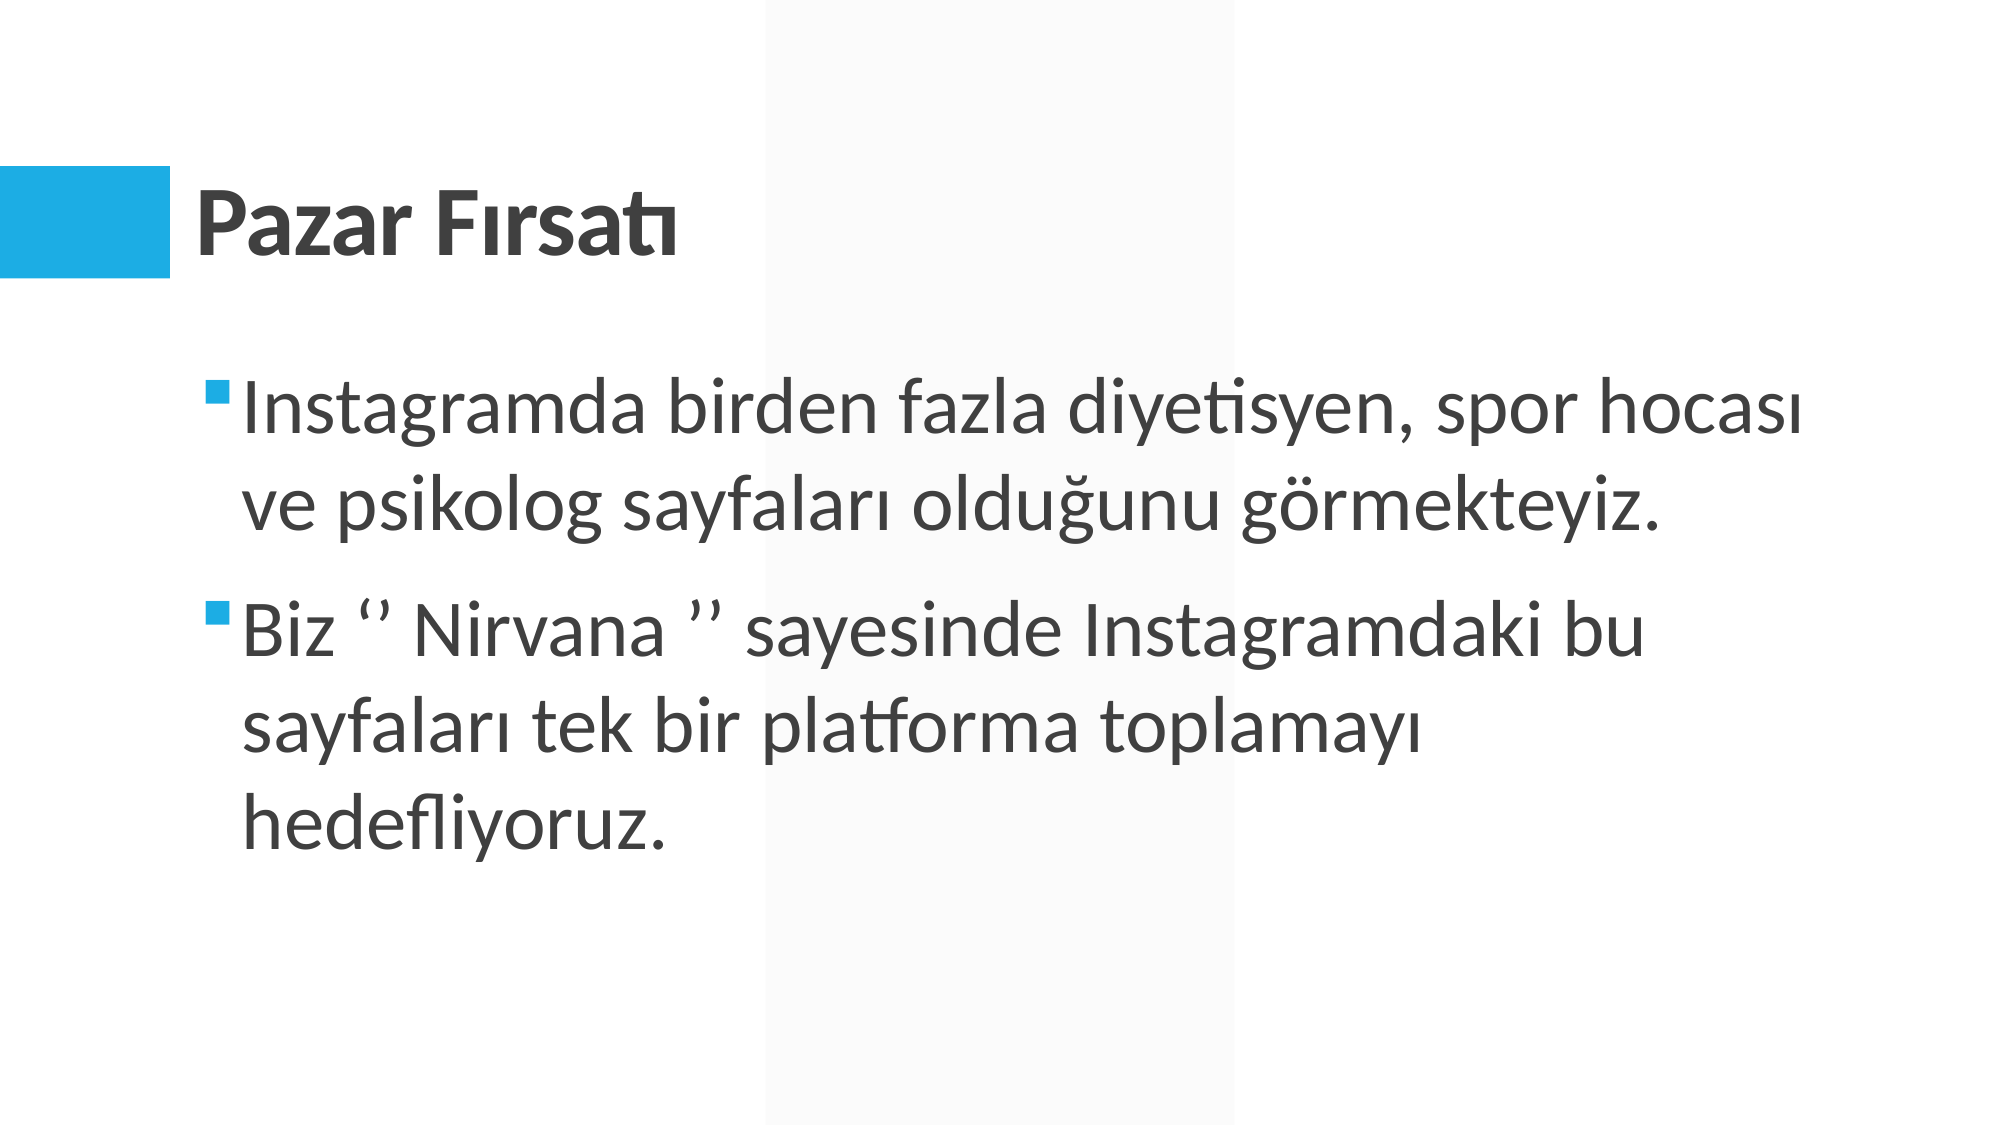

# Pazar Fırsatı
Instagramda birden fazla diyetisyen, spor hocası ve psikolog sayfaları olduğunu görmekteyiz.
Biz ‘’ Nirvana ’’ sayesinde Instagramdaki bu sayfaları tek bir platforma toplamayı hedefliyoruz.